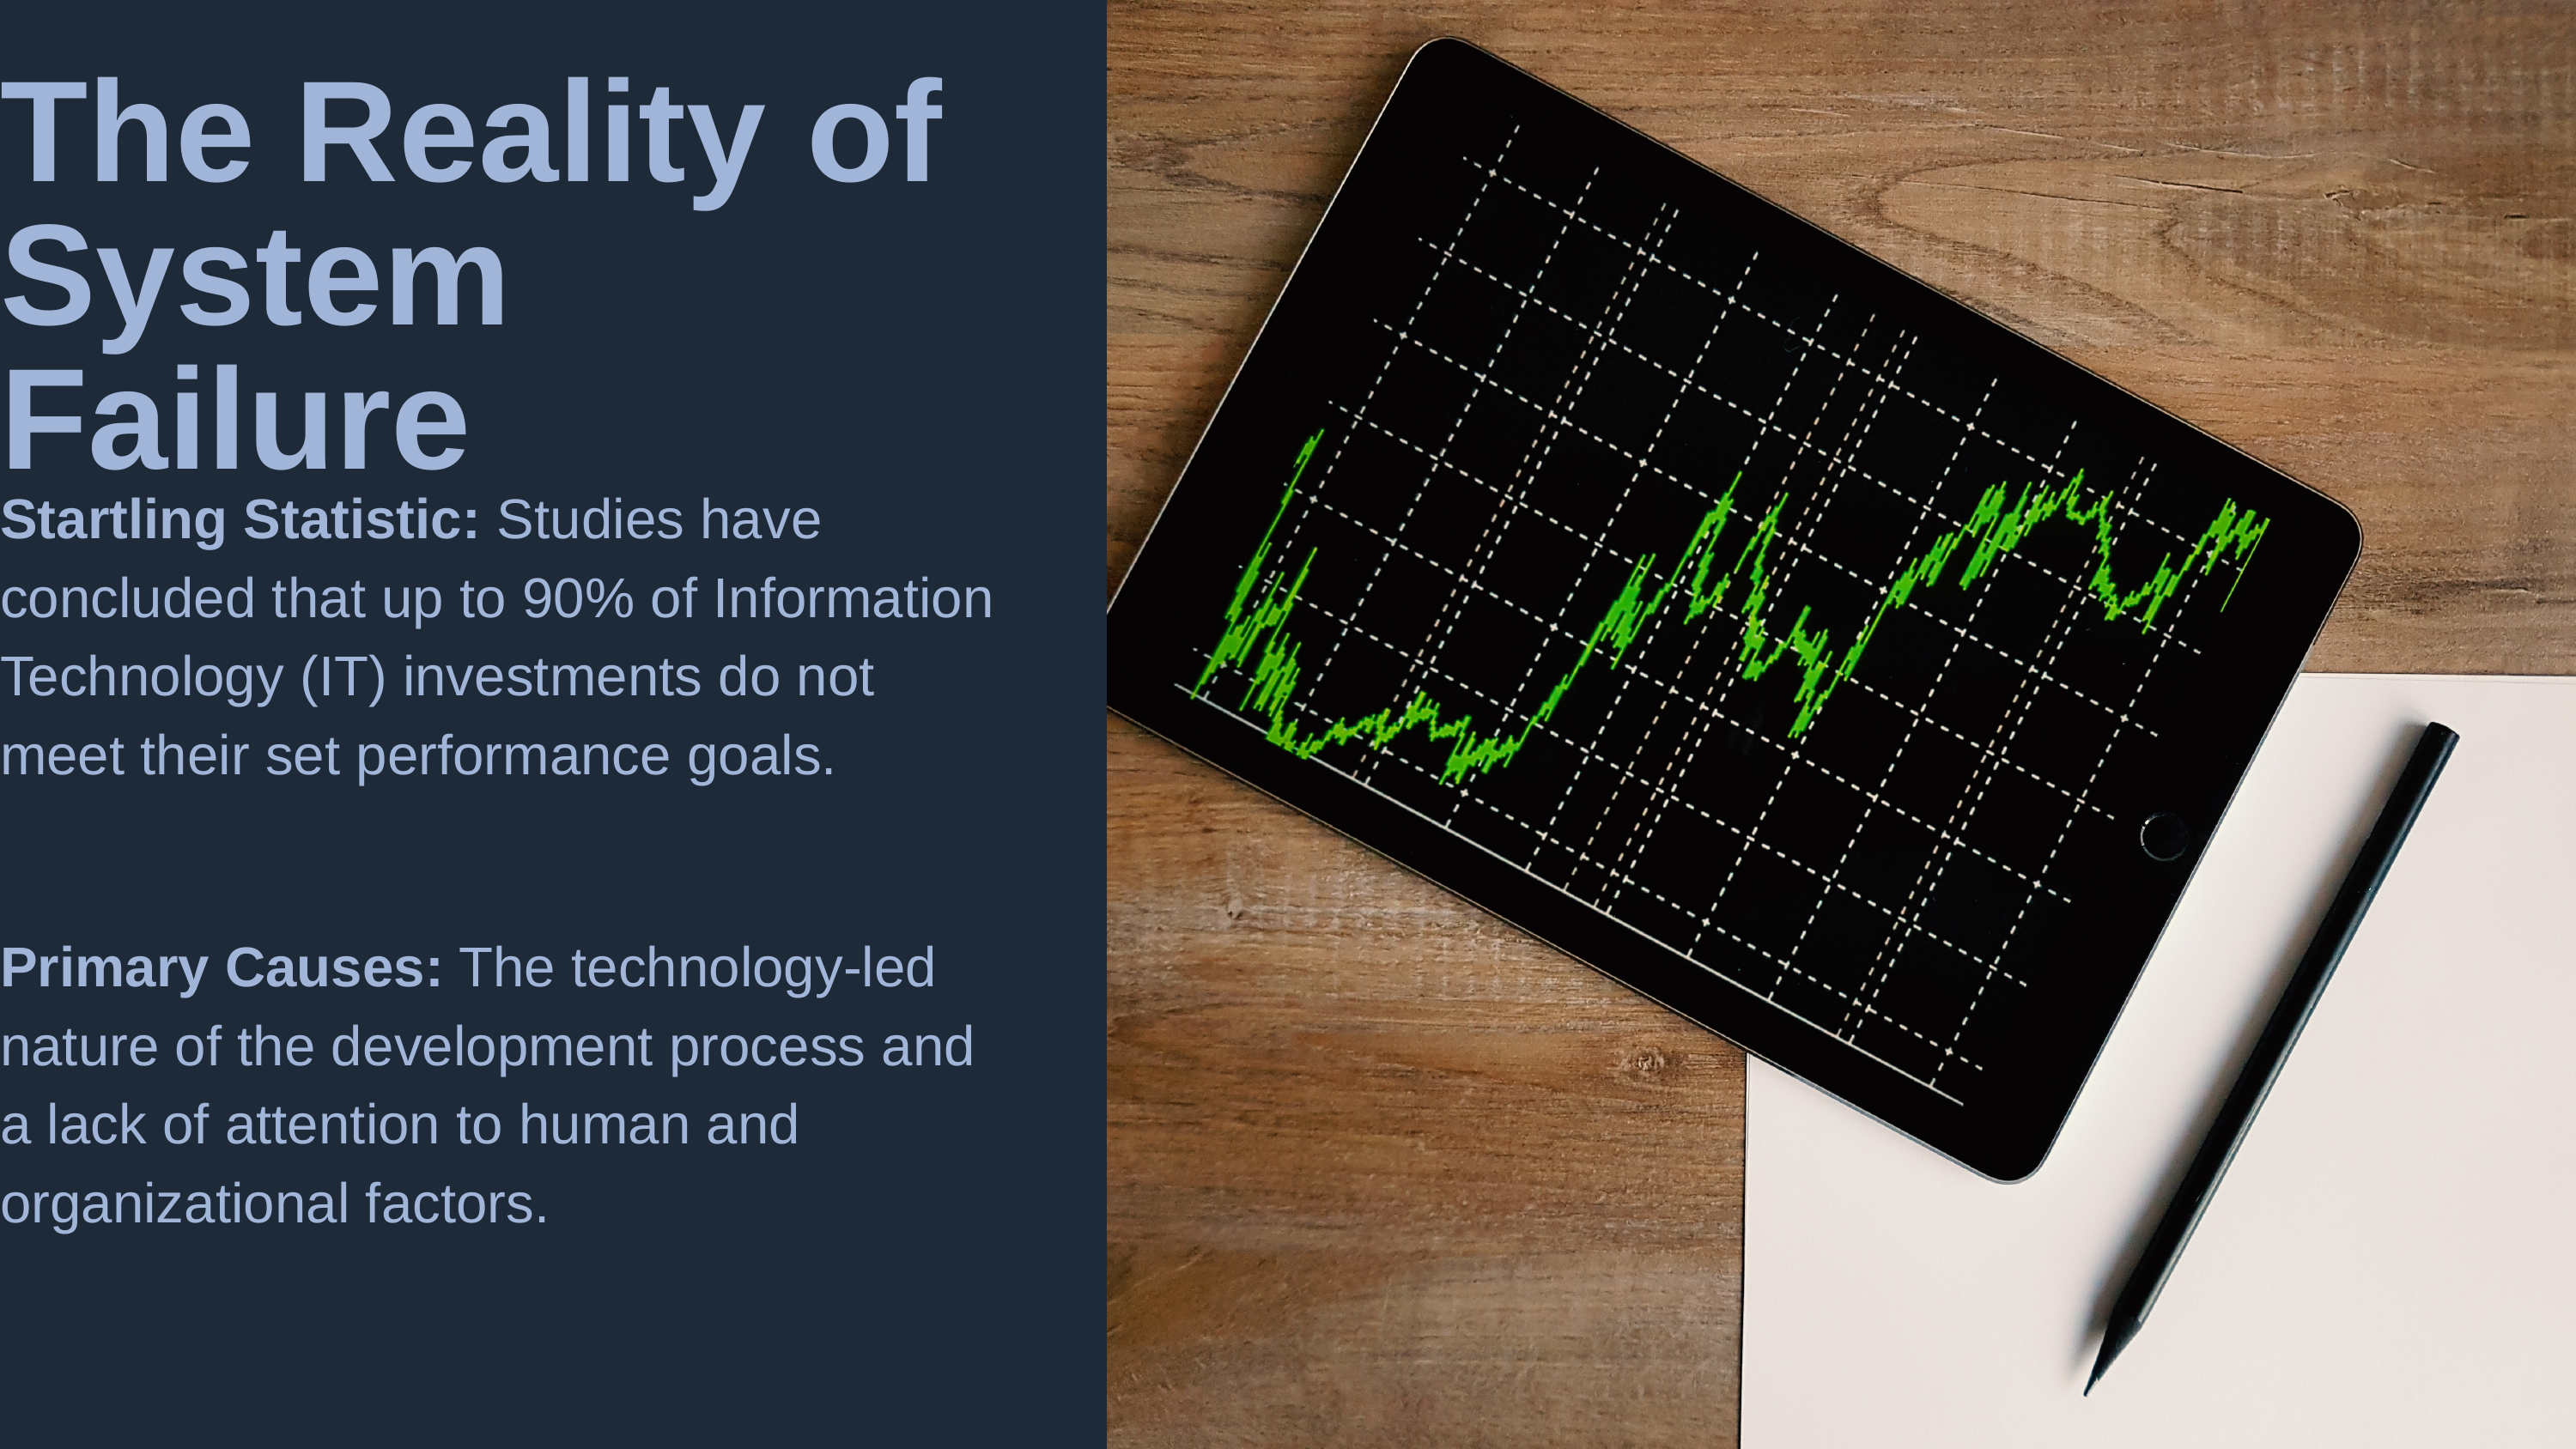

The Reality of System Failure
Startling Statistic: Studies have concluded that up to 90% of Information Technology (IT) investments do not meet their set performance goals.
Primary Causes: The technology-led nature of the development process and a lack of attention to human and organizational factors.